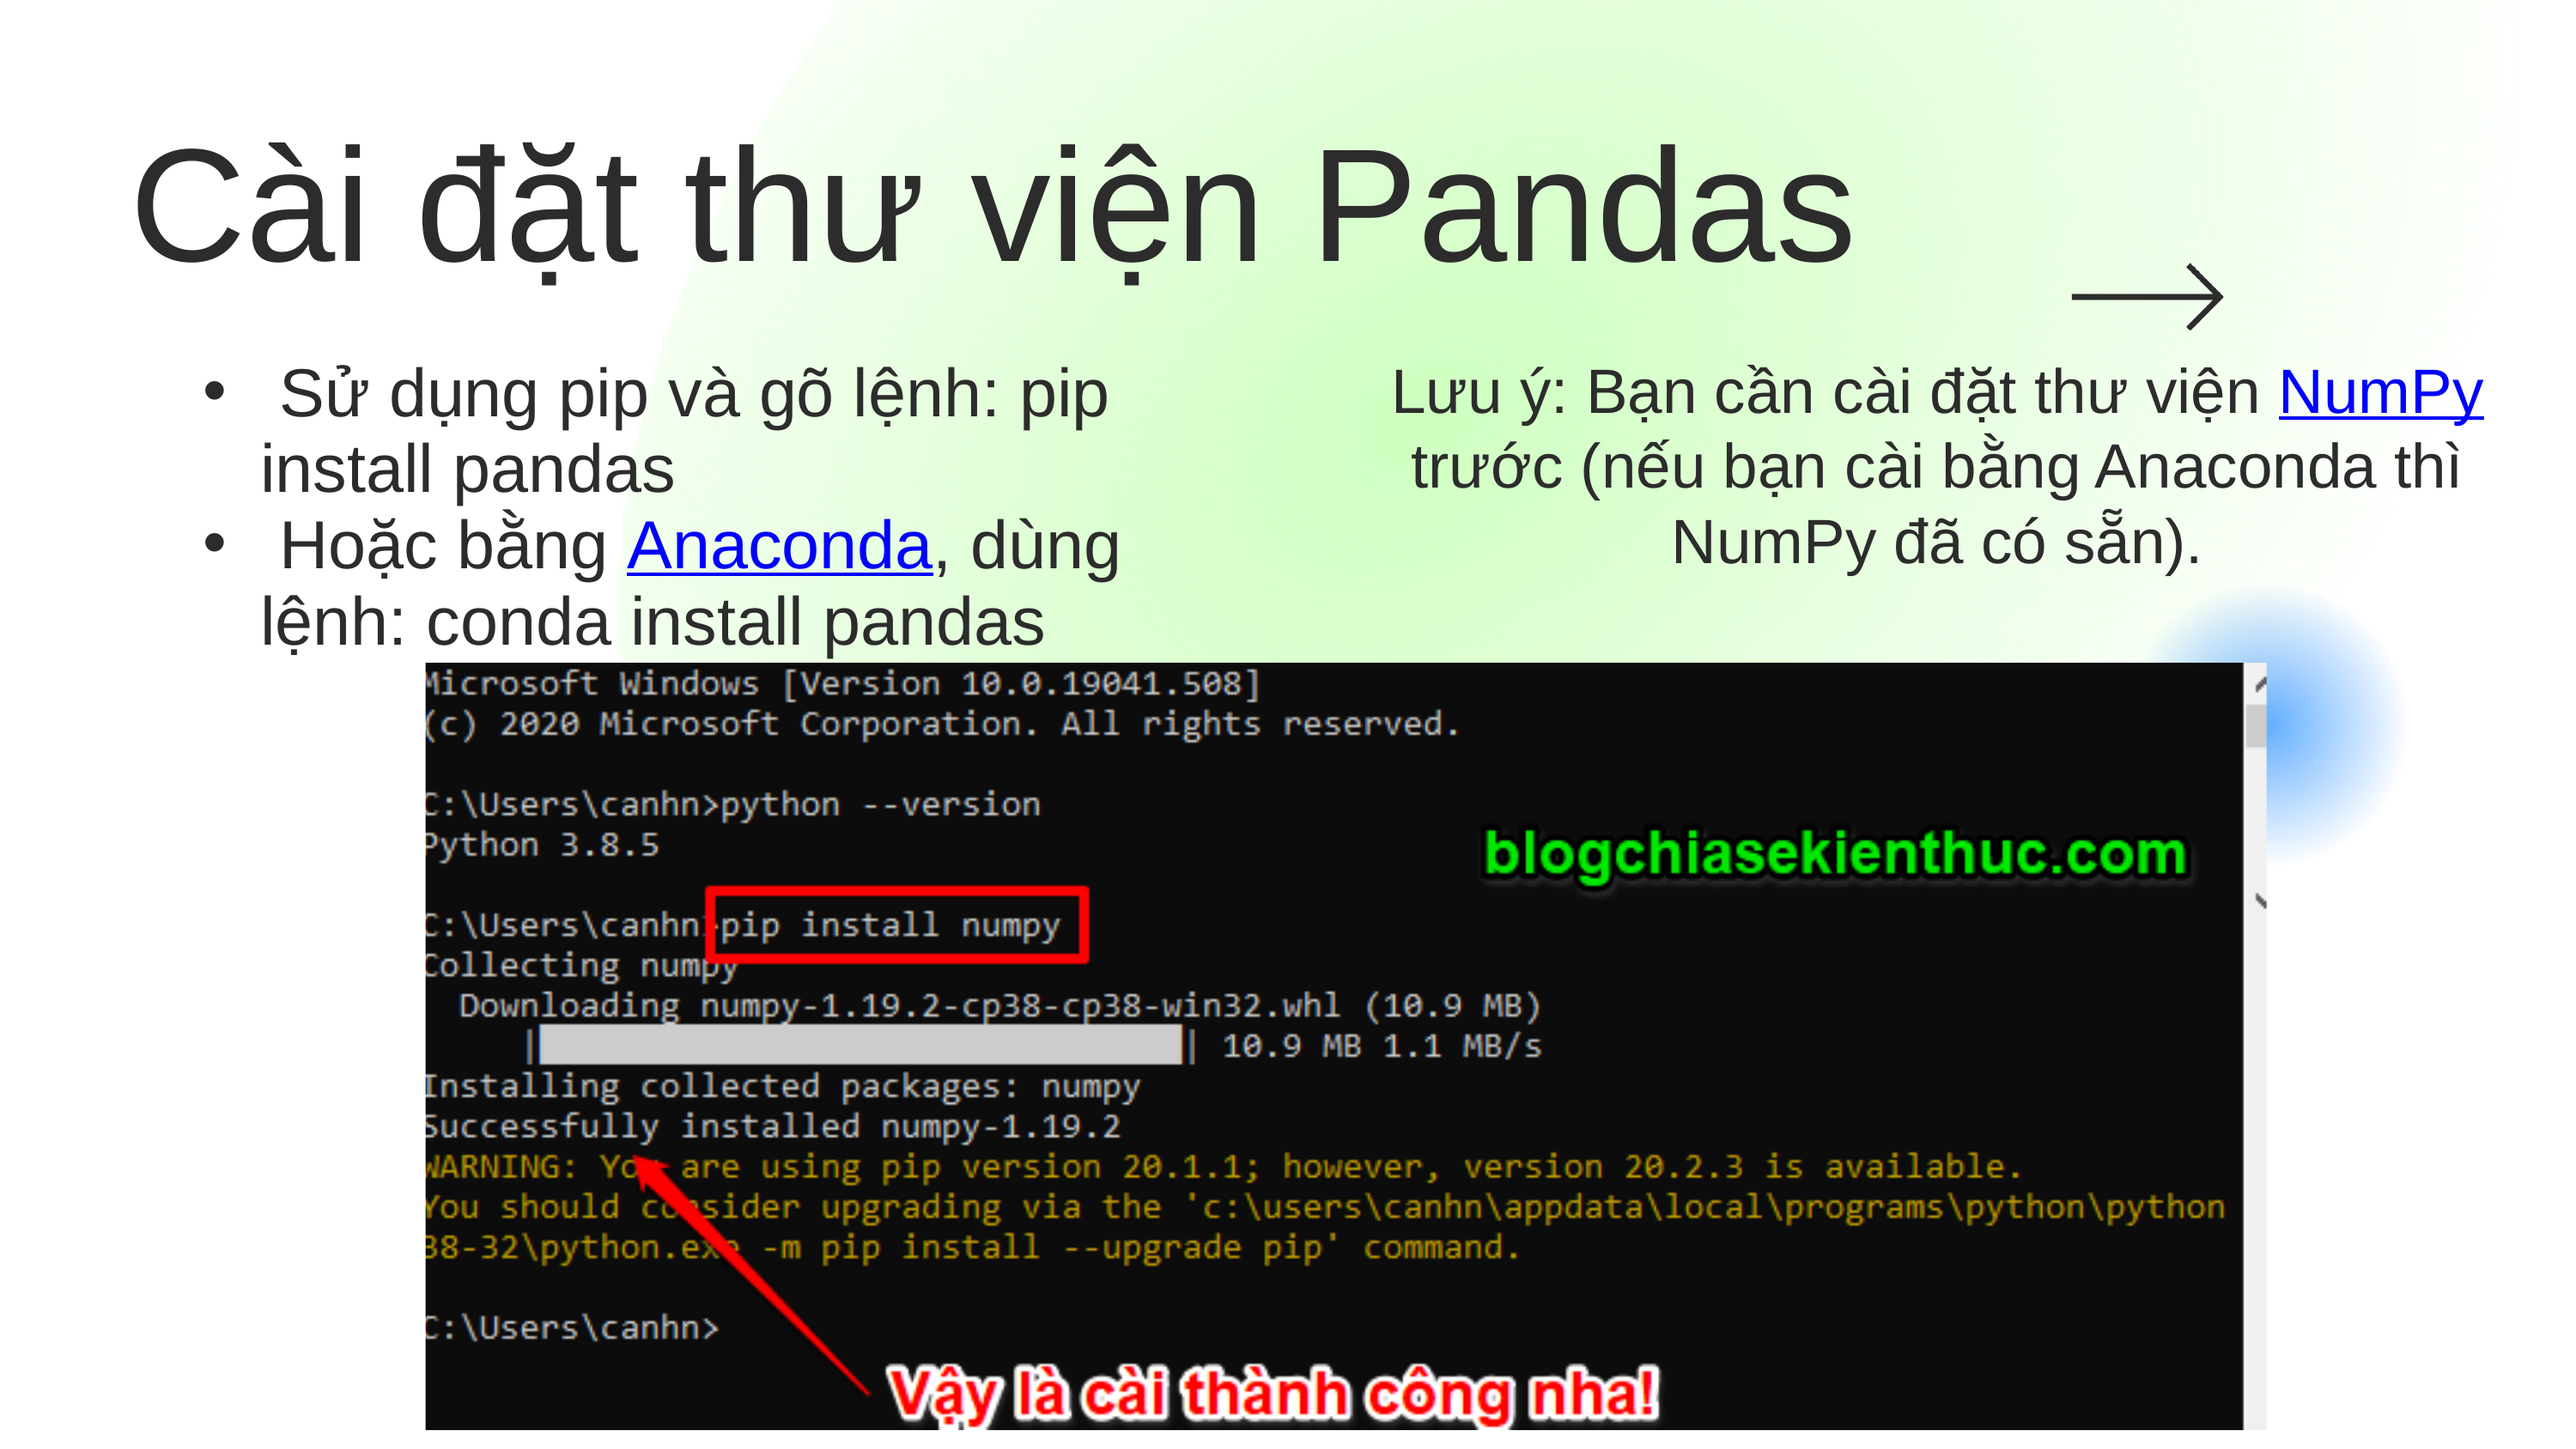

Cài đặt thư viện Pandas

 Sử dụng pip và gõ lệnh: pip install pandas
 Hoặc bằng Anaconda, dùng lệnh: conda install pandas

Lưu ý: Bạn cần cài đặt thư viện NumPy trước (nếu bạn cài bằng Anaconda thì NumPy đã có sẵn).